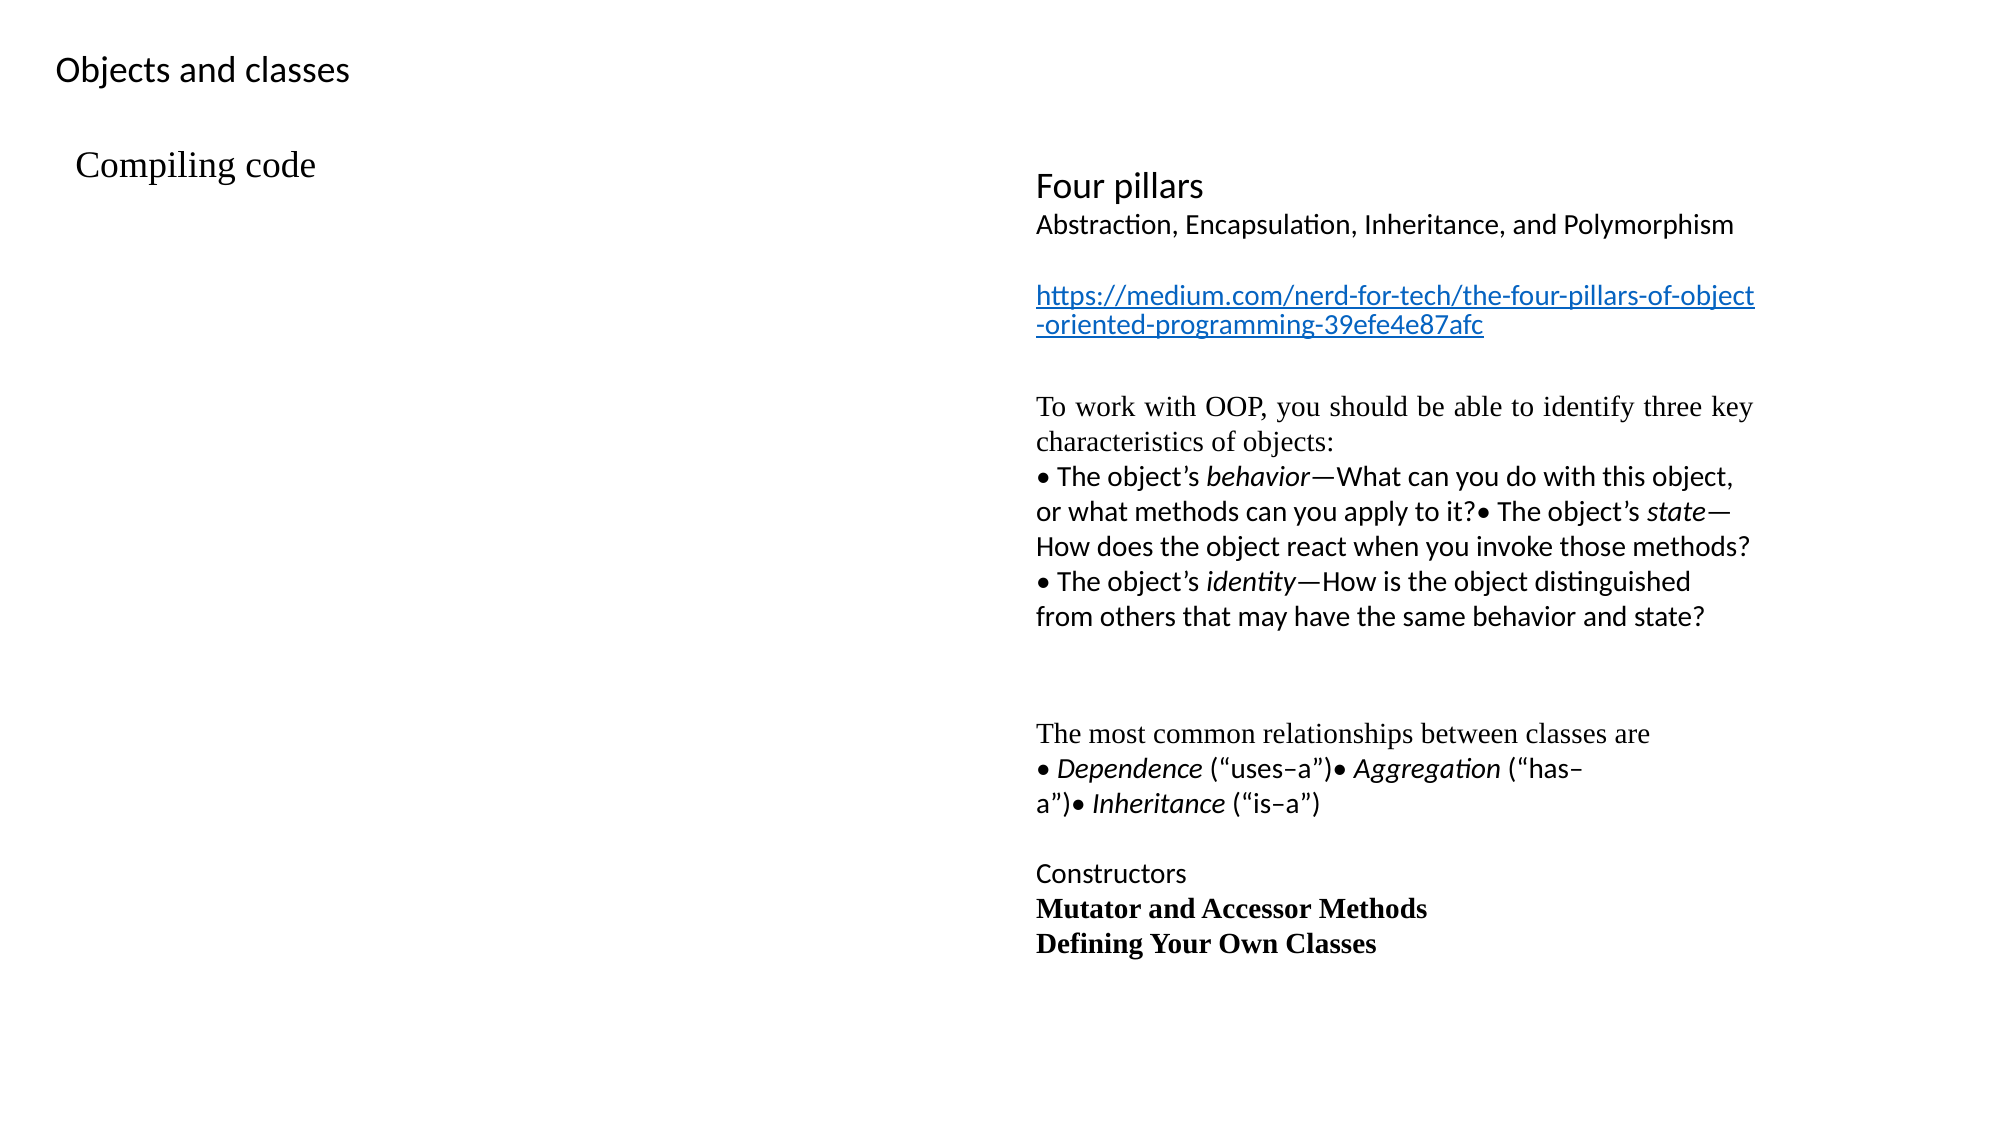

Objects and classes
Compiling code
Four pillars
Abstraction, Encapsulation, Inheritance, and Polymorphism

https://medium.com/nerd-for-tech/the-four-pillars-of-object-oriented-programming-39efe4e87afc

To work with OOP, you should be able to identify three key characteristics of objects:
• The object’s behavior—What can you do with this object, or what methods can you apply to it?• The object’s state—How does the object react when you invoke those methods?• The object’s identity—How is the object distinguished from others that may have the same behavior and state?

The most common relationships between classes are
• Dependence (“uses–a”)• Aggregation (“has–a”)• Inheritance (“is–a”)

Constructors
Mutator and Accessor Methods
Defining Your Own Classes